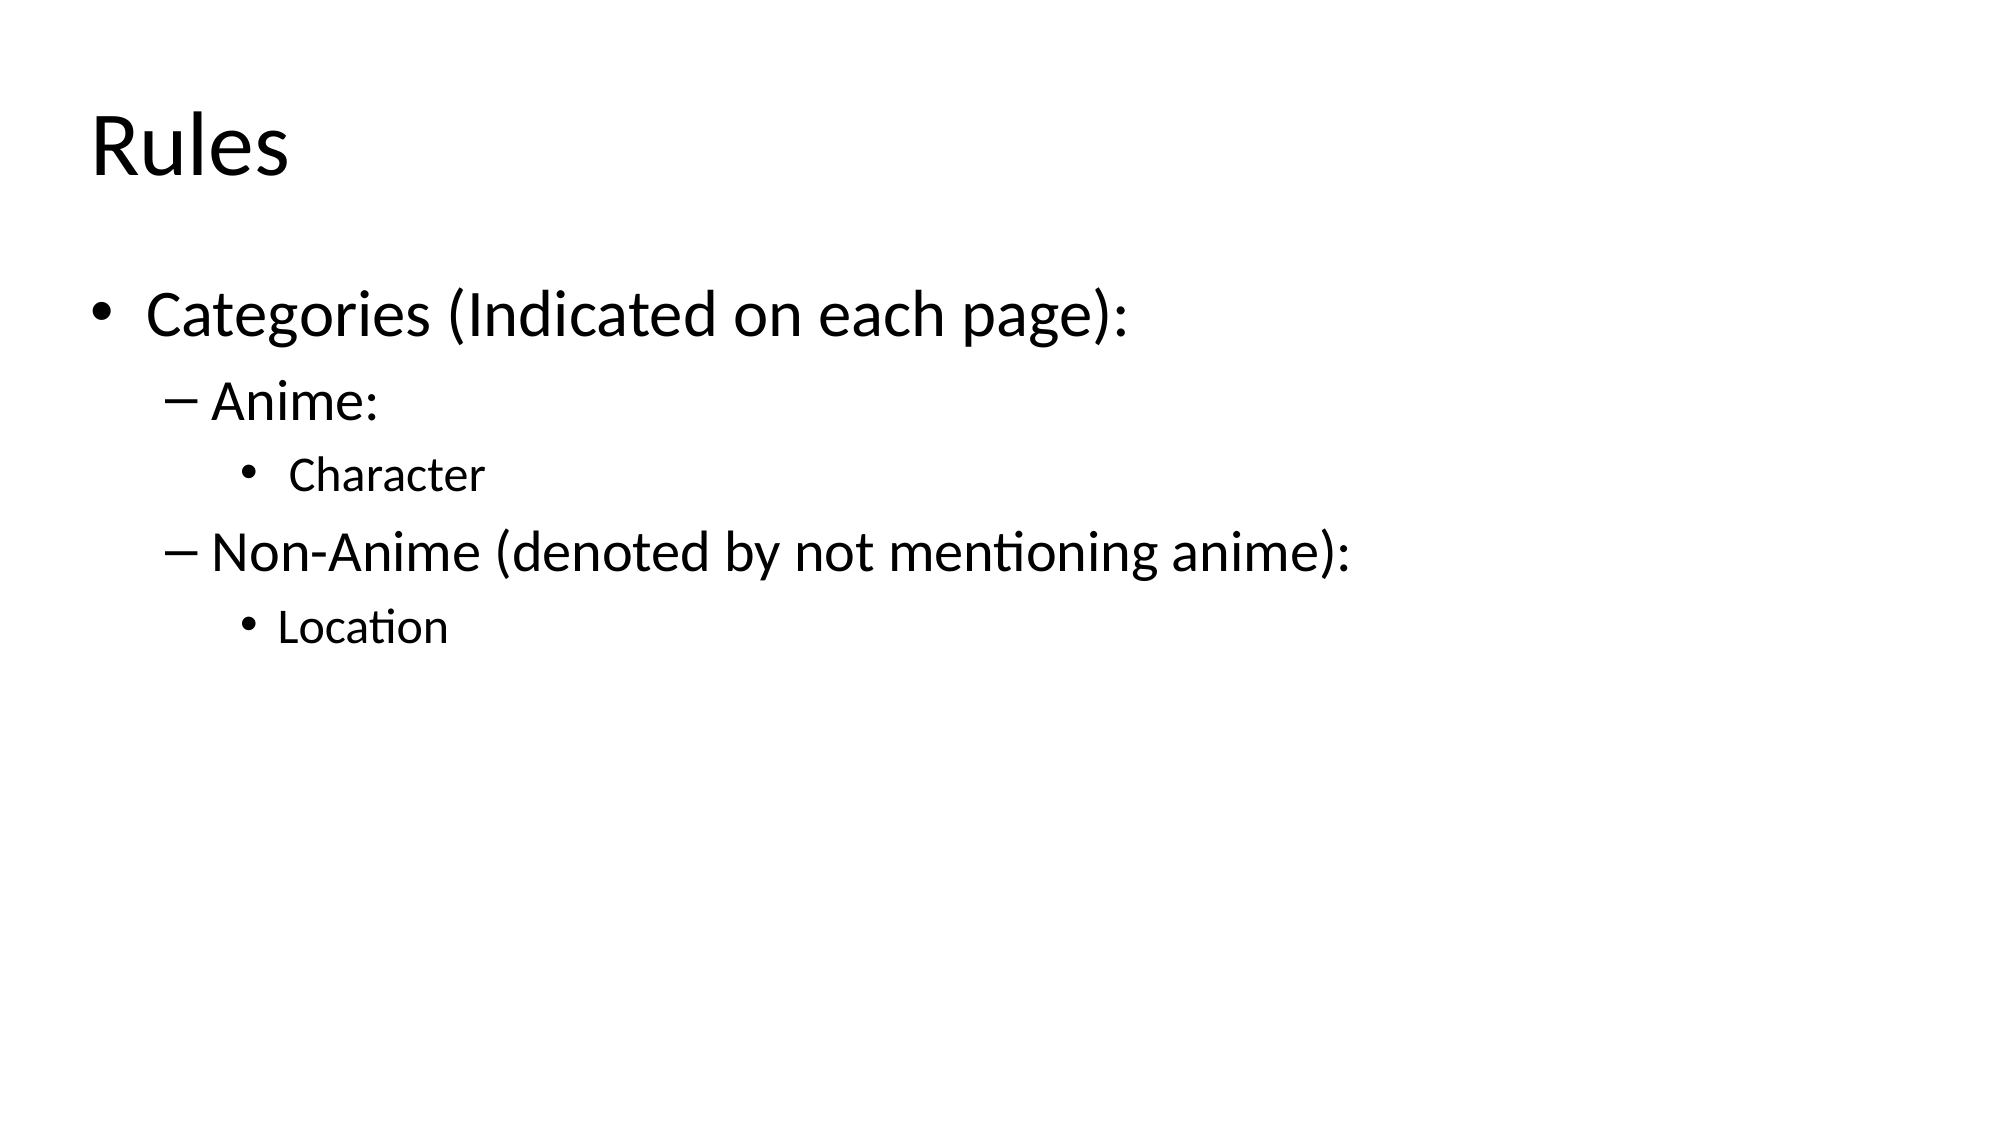

# Rules
Categories (Indicated on each page):
Anime:
 Character
Non-Anime (denoted by not mentioning anime):
Location